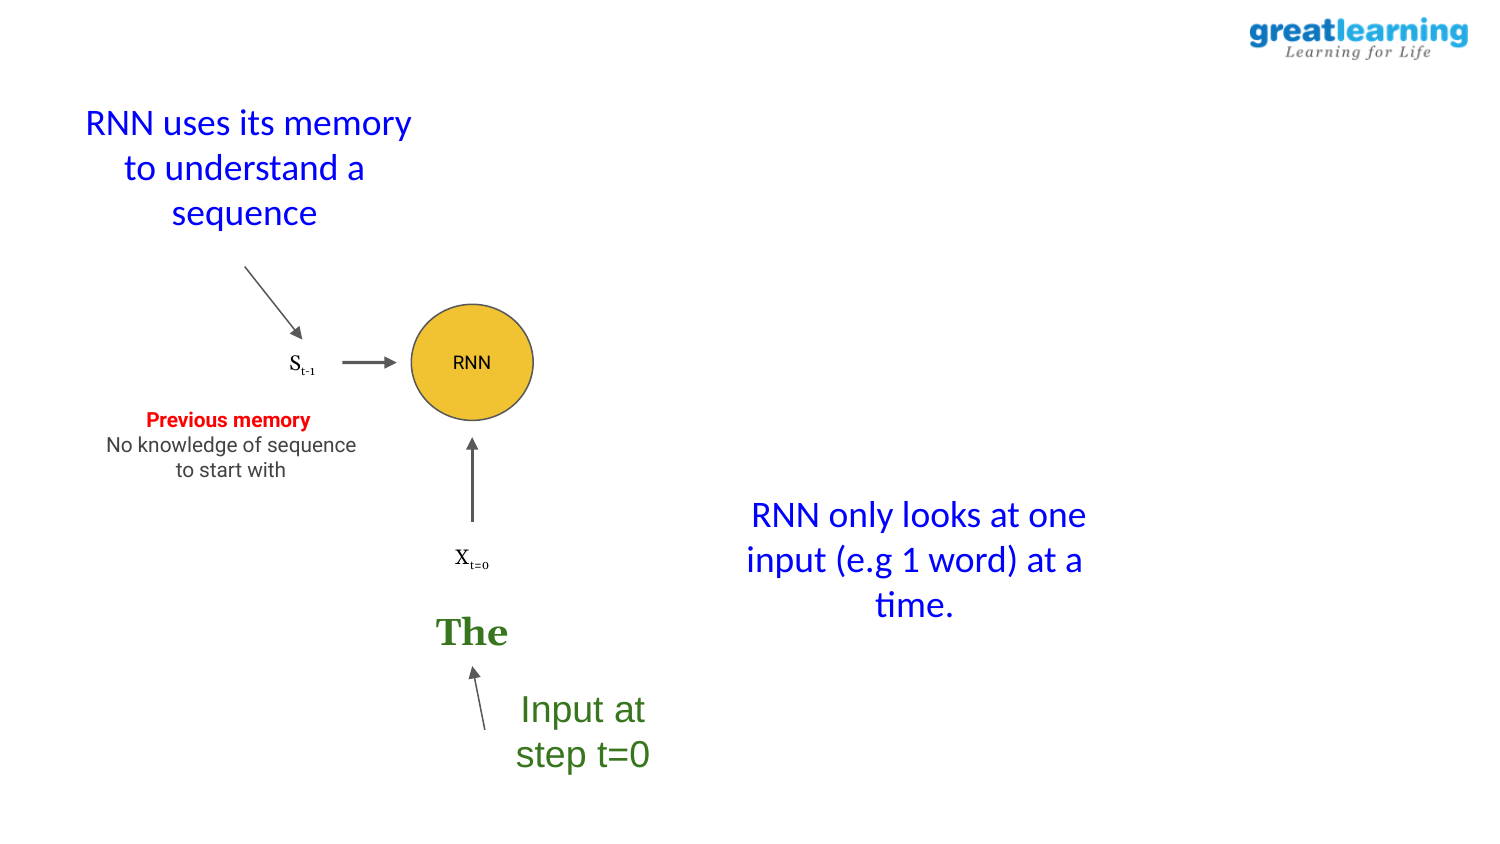

RNN uses its memory to understand a sequence
RNN
St-1
Previous memory
No knowledge of sequence to start with
 RNN only looks at one input (e.g 1 word) at a time.
Xt=0
The
Input at step t=0